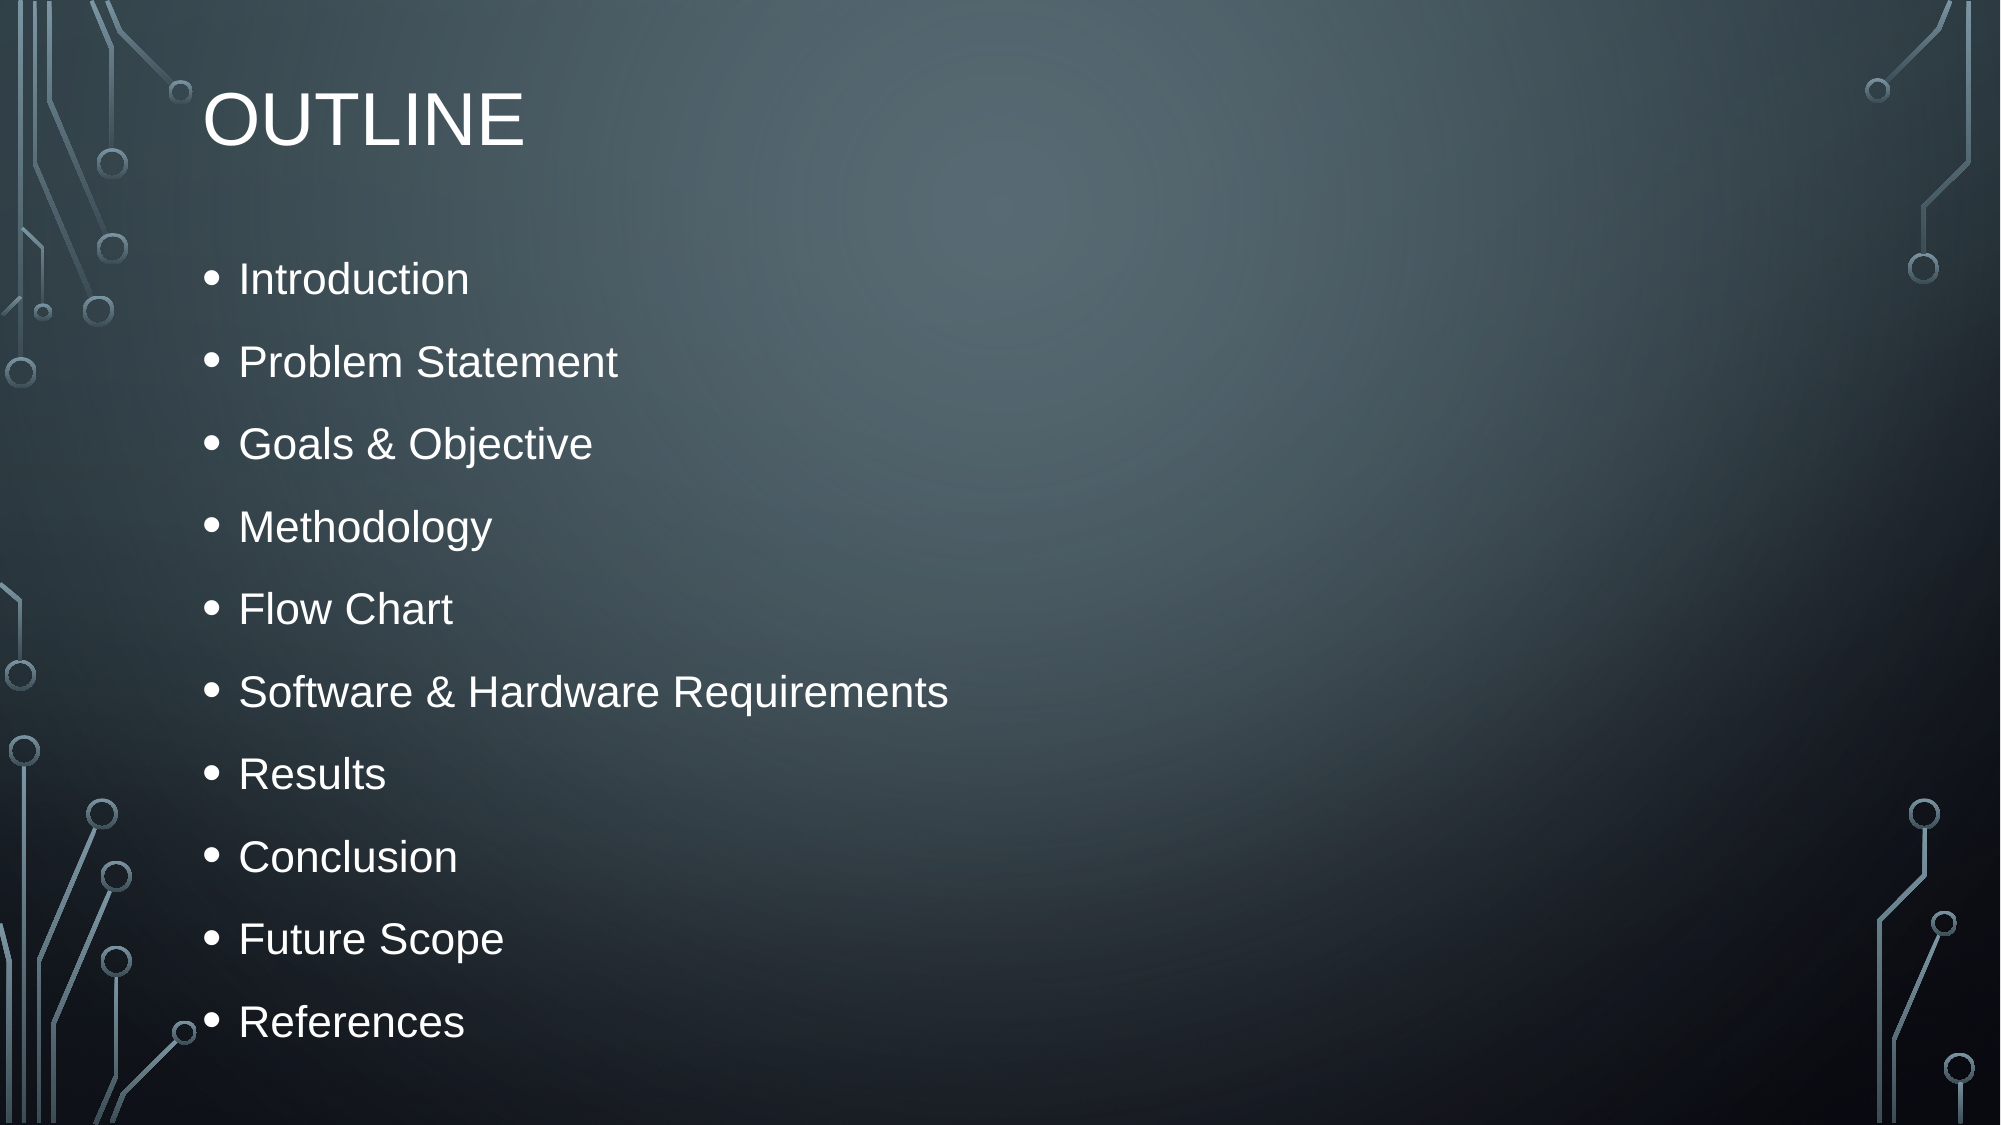

# Outline
Introduction
Problem Statement
Goals & Objective
Methodology
Flow Chart
Software & Hardware Requirements
Results
Conclusion
Future Scope
References